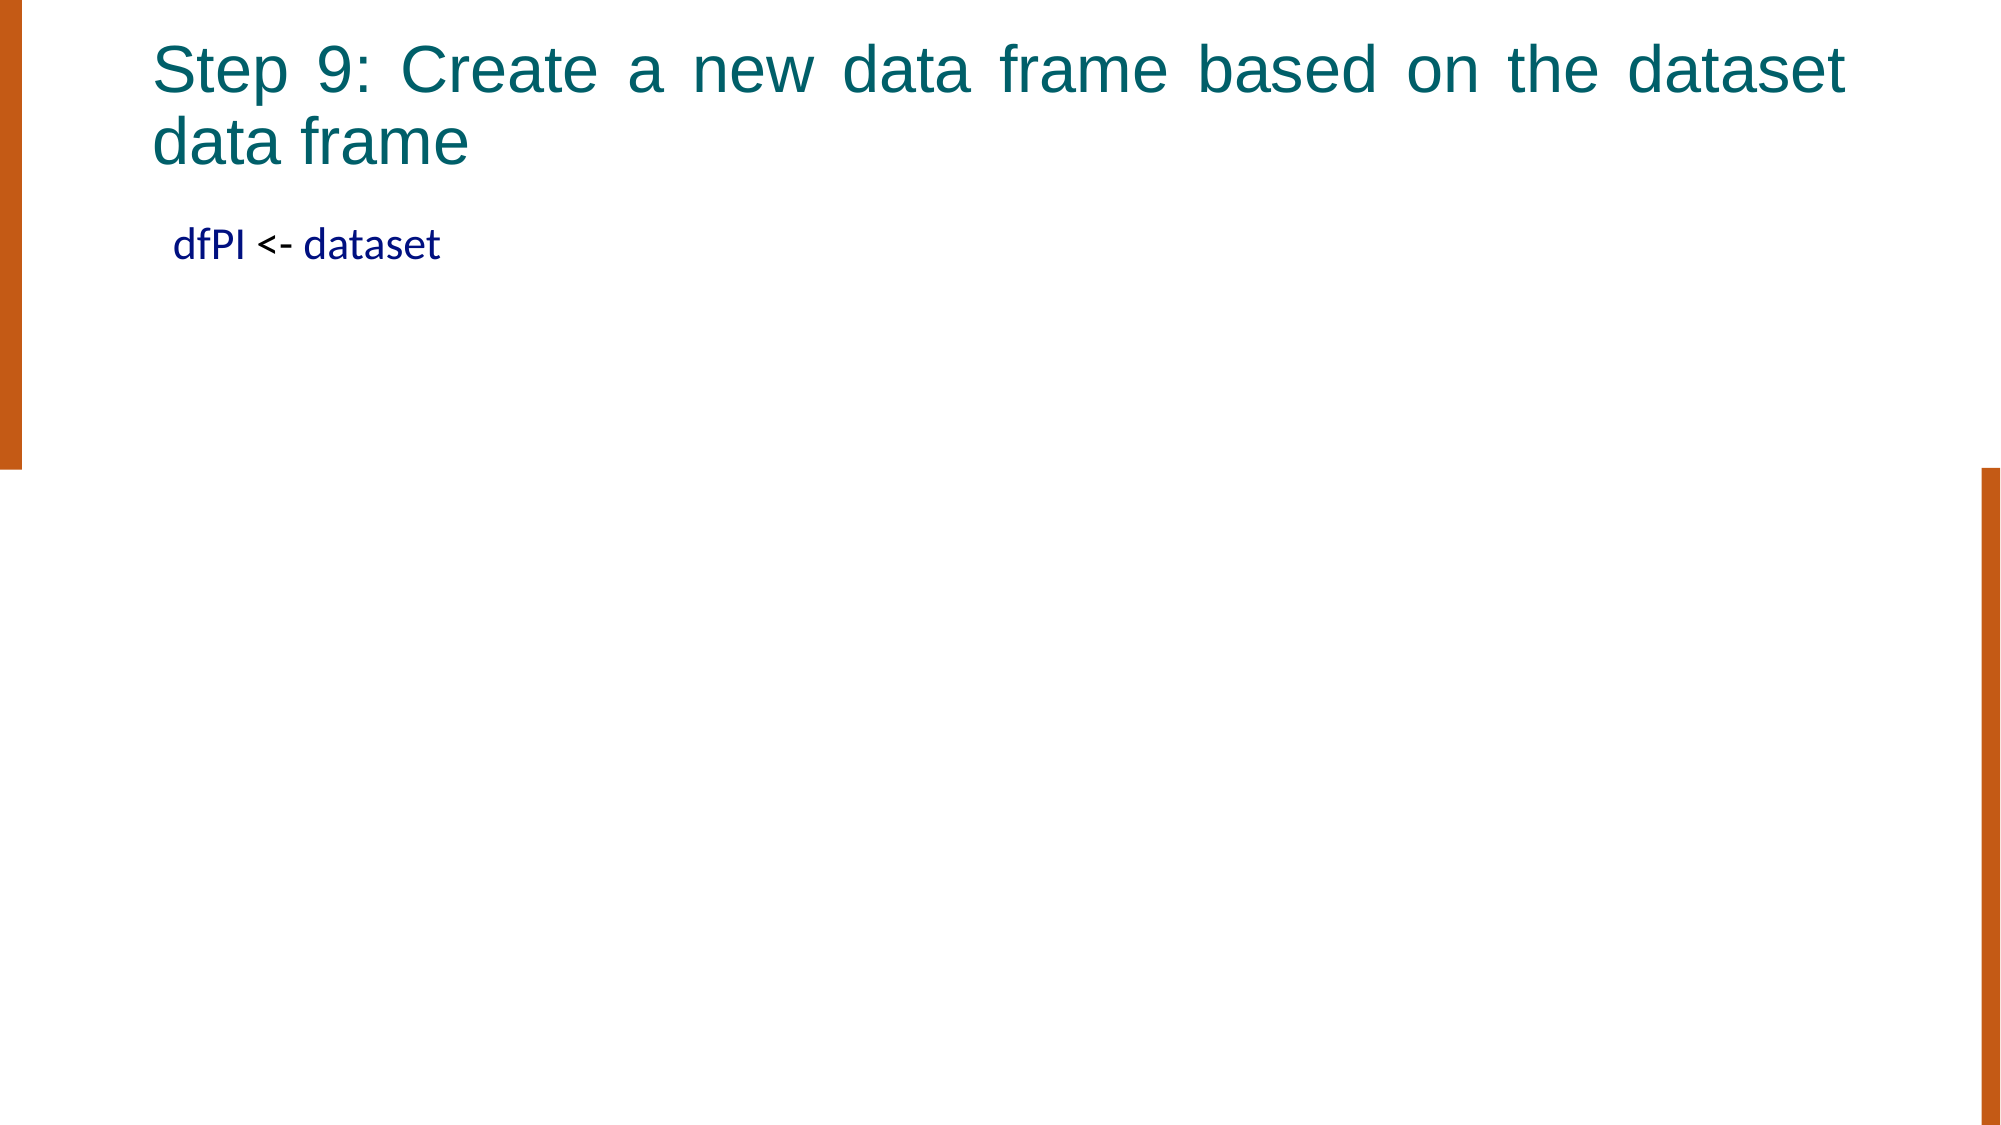

# Step 9: Create a new data frame based on the dataset data frame
  dfPI <- dataset